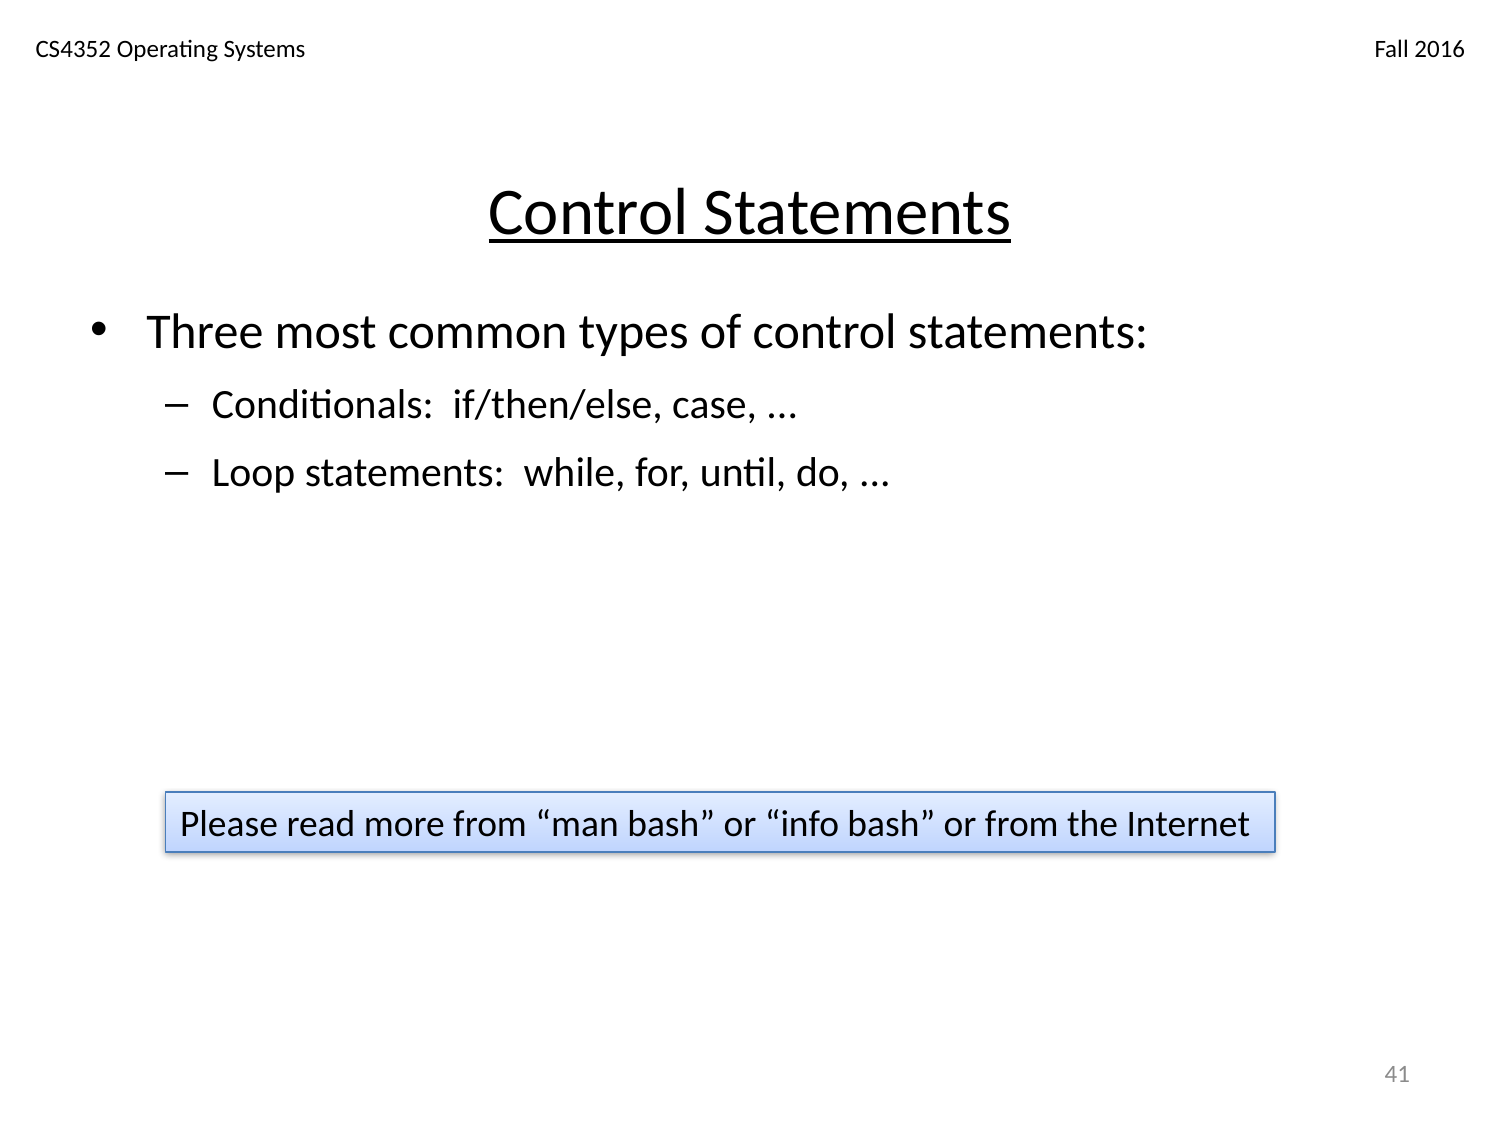

# Control Statements
Three most common types of control statements:
Conditionals:  if/then/else, case, ...
Loop statements:  while, for, until, do, ...
Please read more from “man bash” or “info bash” or from the Internet
41